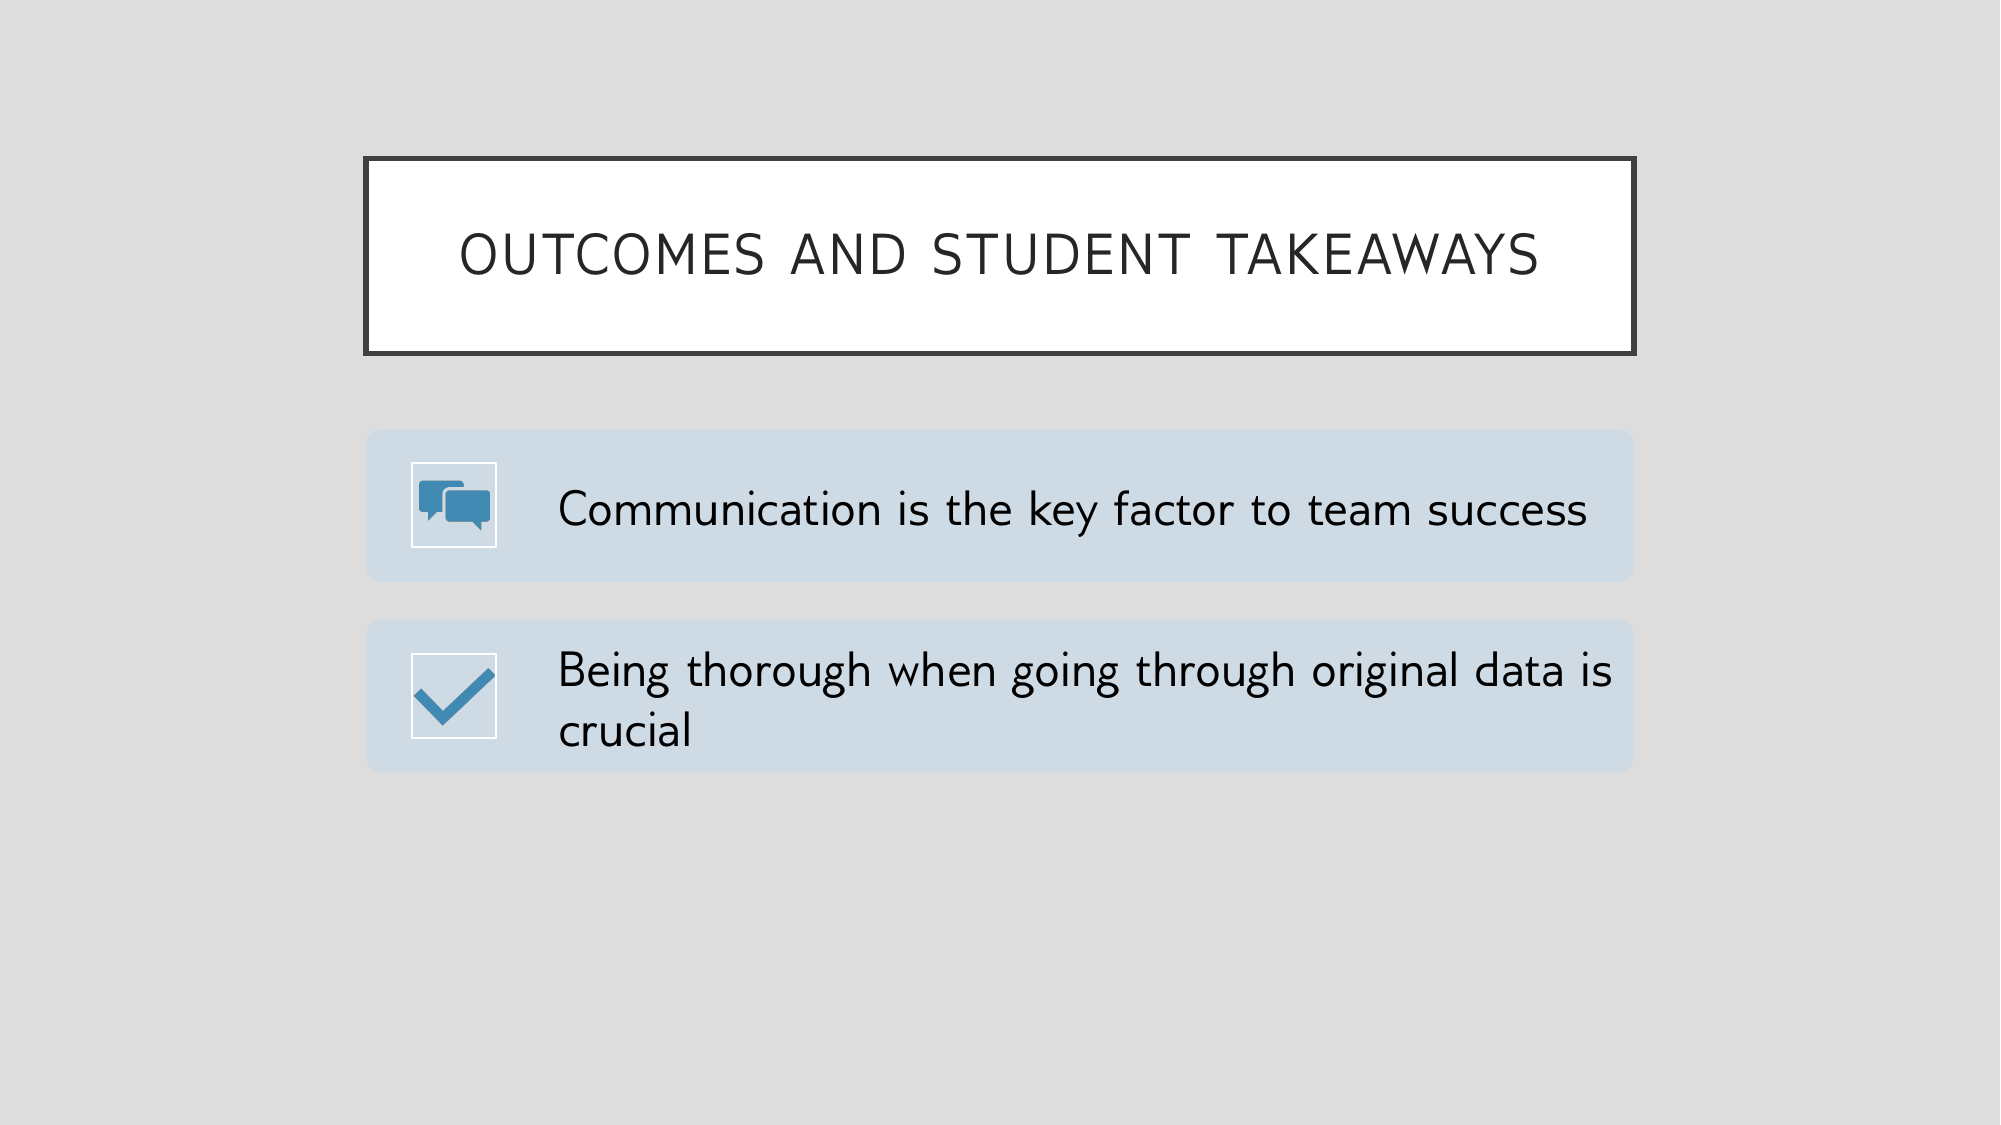

# Outcomes and Student Takeaways
Communication is the key factor to team success
Being thorough when going through original data is crucial